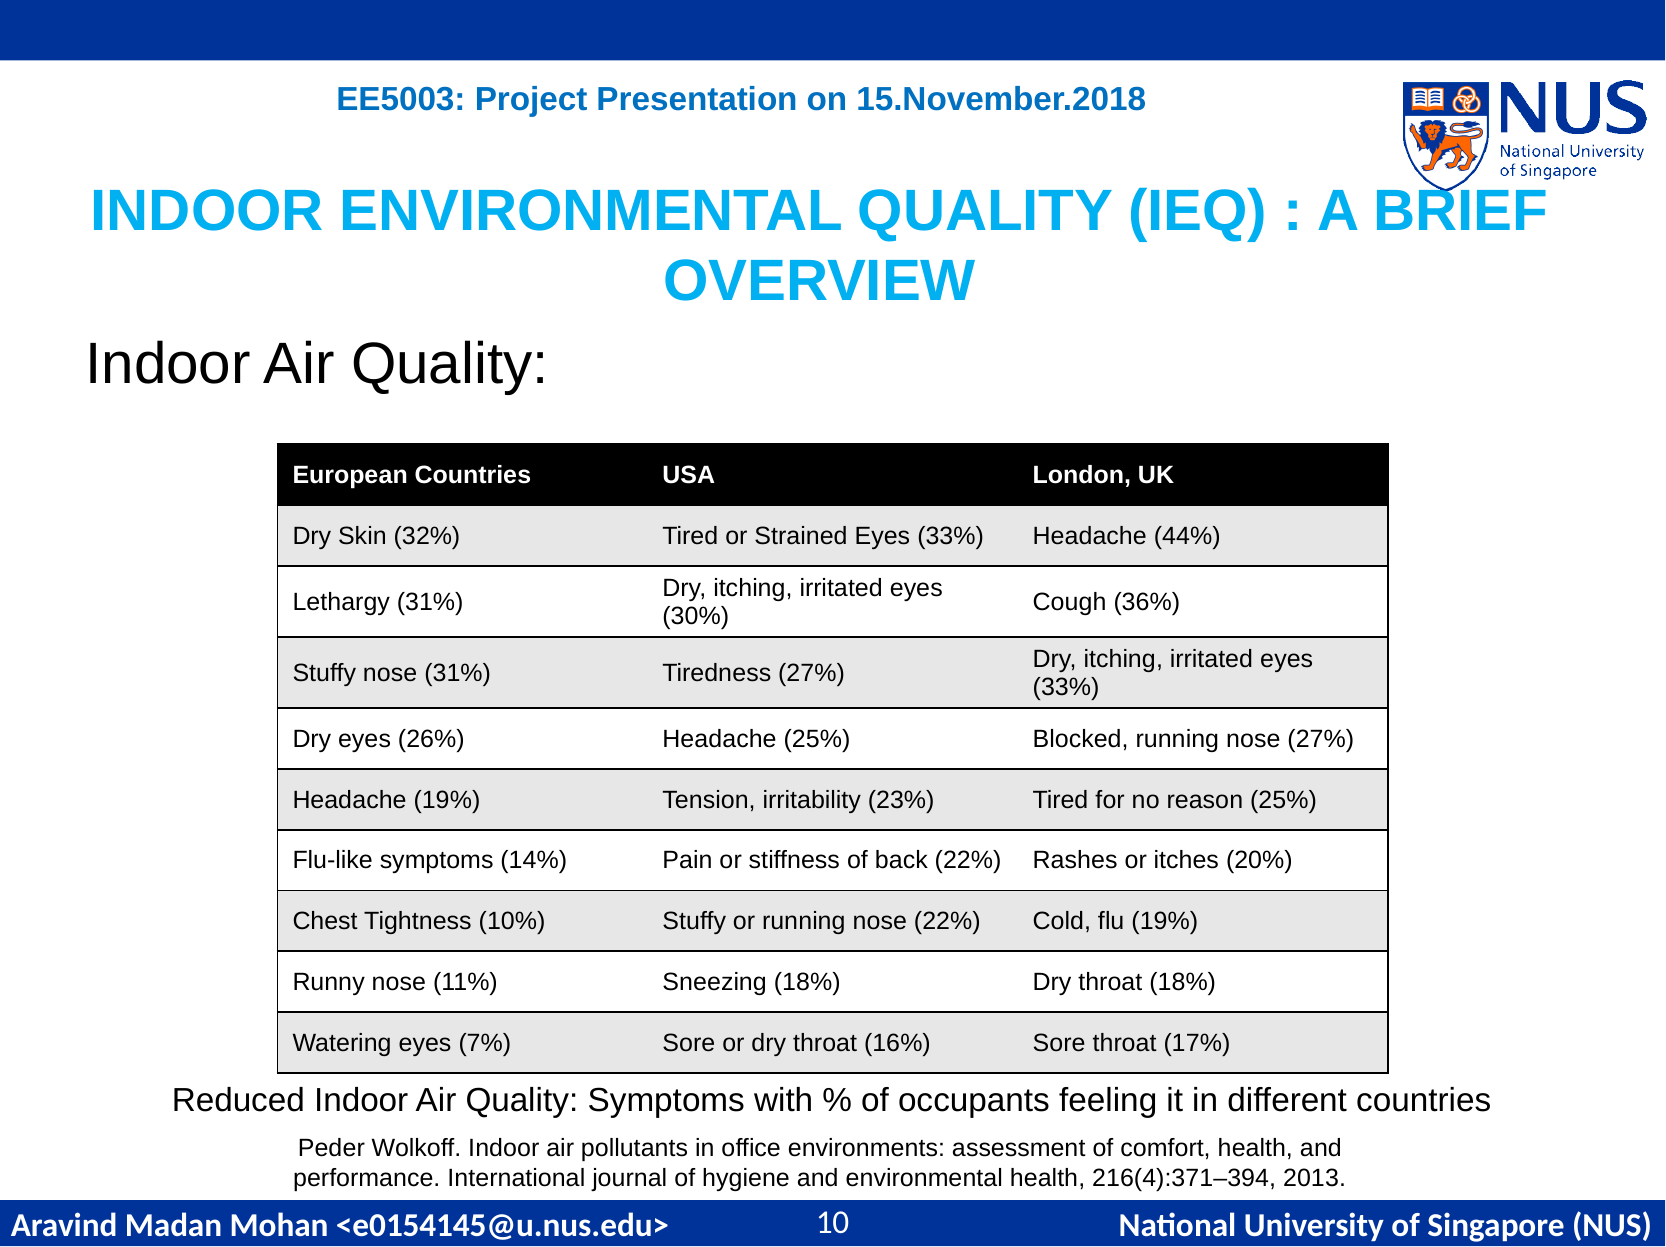

Indoor Environmental Quality (IEQ) : A Brief Overview
Indoor Air Quality:

| European Countries | USA | London, UK |
| --- | --- | --- |
| Dry Skin (32%) | Tired or Strained Eyes (33%) | Headache (44%) |
| Lethargy (31%) | Dry, itching, irritated eyes (30%) | Cough (36%) |
| Stuffy nose (31%) | Tiredness (27%) | Dry, itching, irritated eyes (33%) |
| Dry eyes (26%) | Headache (25%) | Blocked, running nose (27%) |
| Headache (19%) | Tension, irritability (23%) | Tired for no reason (25%) |
| Flu-like symptoms (14%) | Pain or stiffness of back (22%) | Rashes or itches (20%) |
| Chest Tightness (10%) | Stuffy or running nose (22%) | Cold, flu (19%) |
| Runny nose (11%) | Sneezing (18%) | Dry throat (18%) |
| Watering eyes (7%) | Sore or dry throat (16%) | Sore throat (17%) |
Reduced Indoor Air Quality: Symptoms with % of occupants feeling it in different countries
Peder Wolkoff. Indoor air pollutants in office environments: assessment of comfort, health, and performance. International journal of hygiene and environmental health, 216(4):371–394, 2013.

10